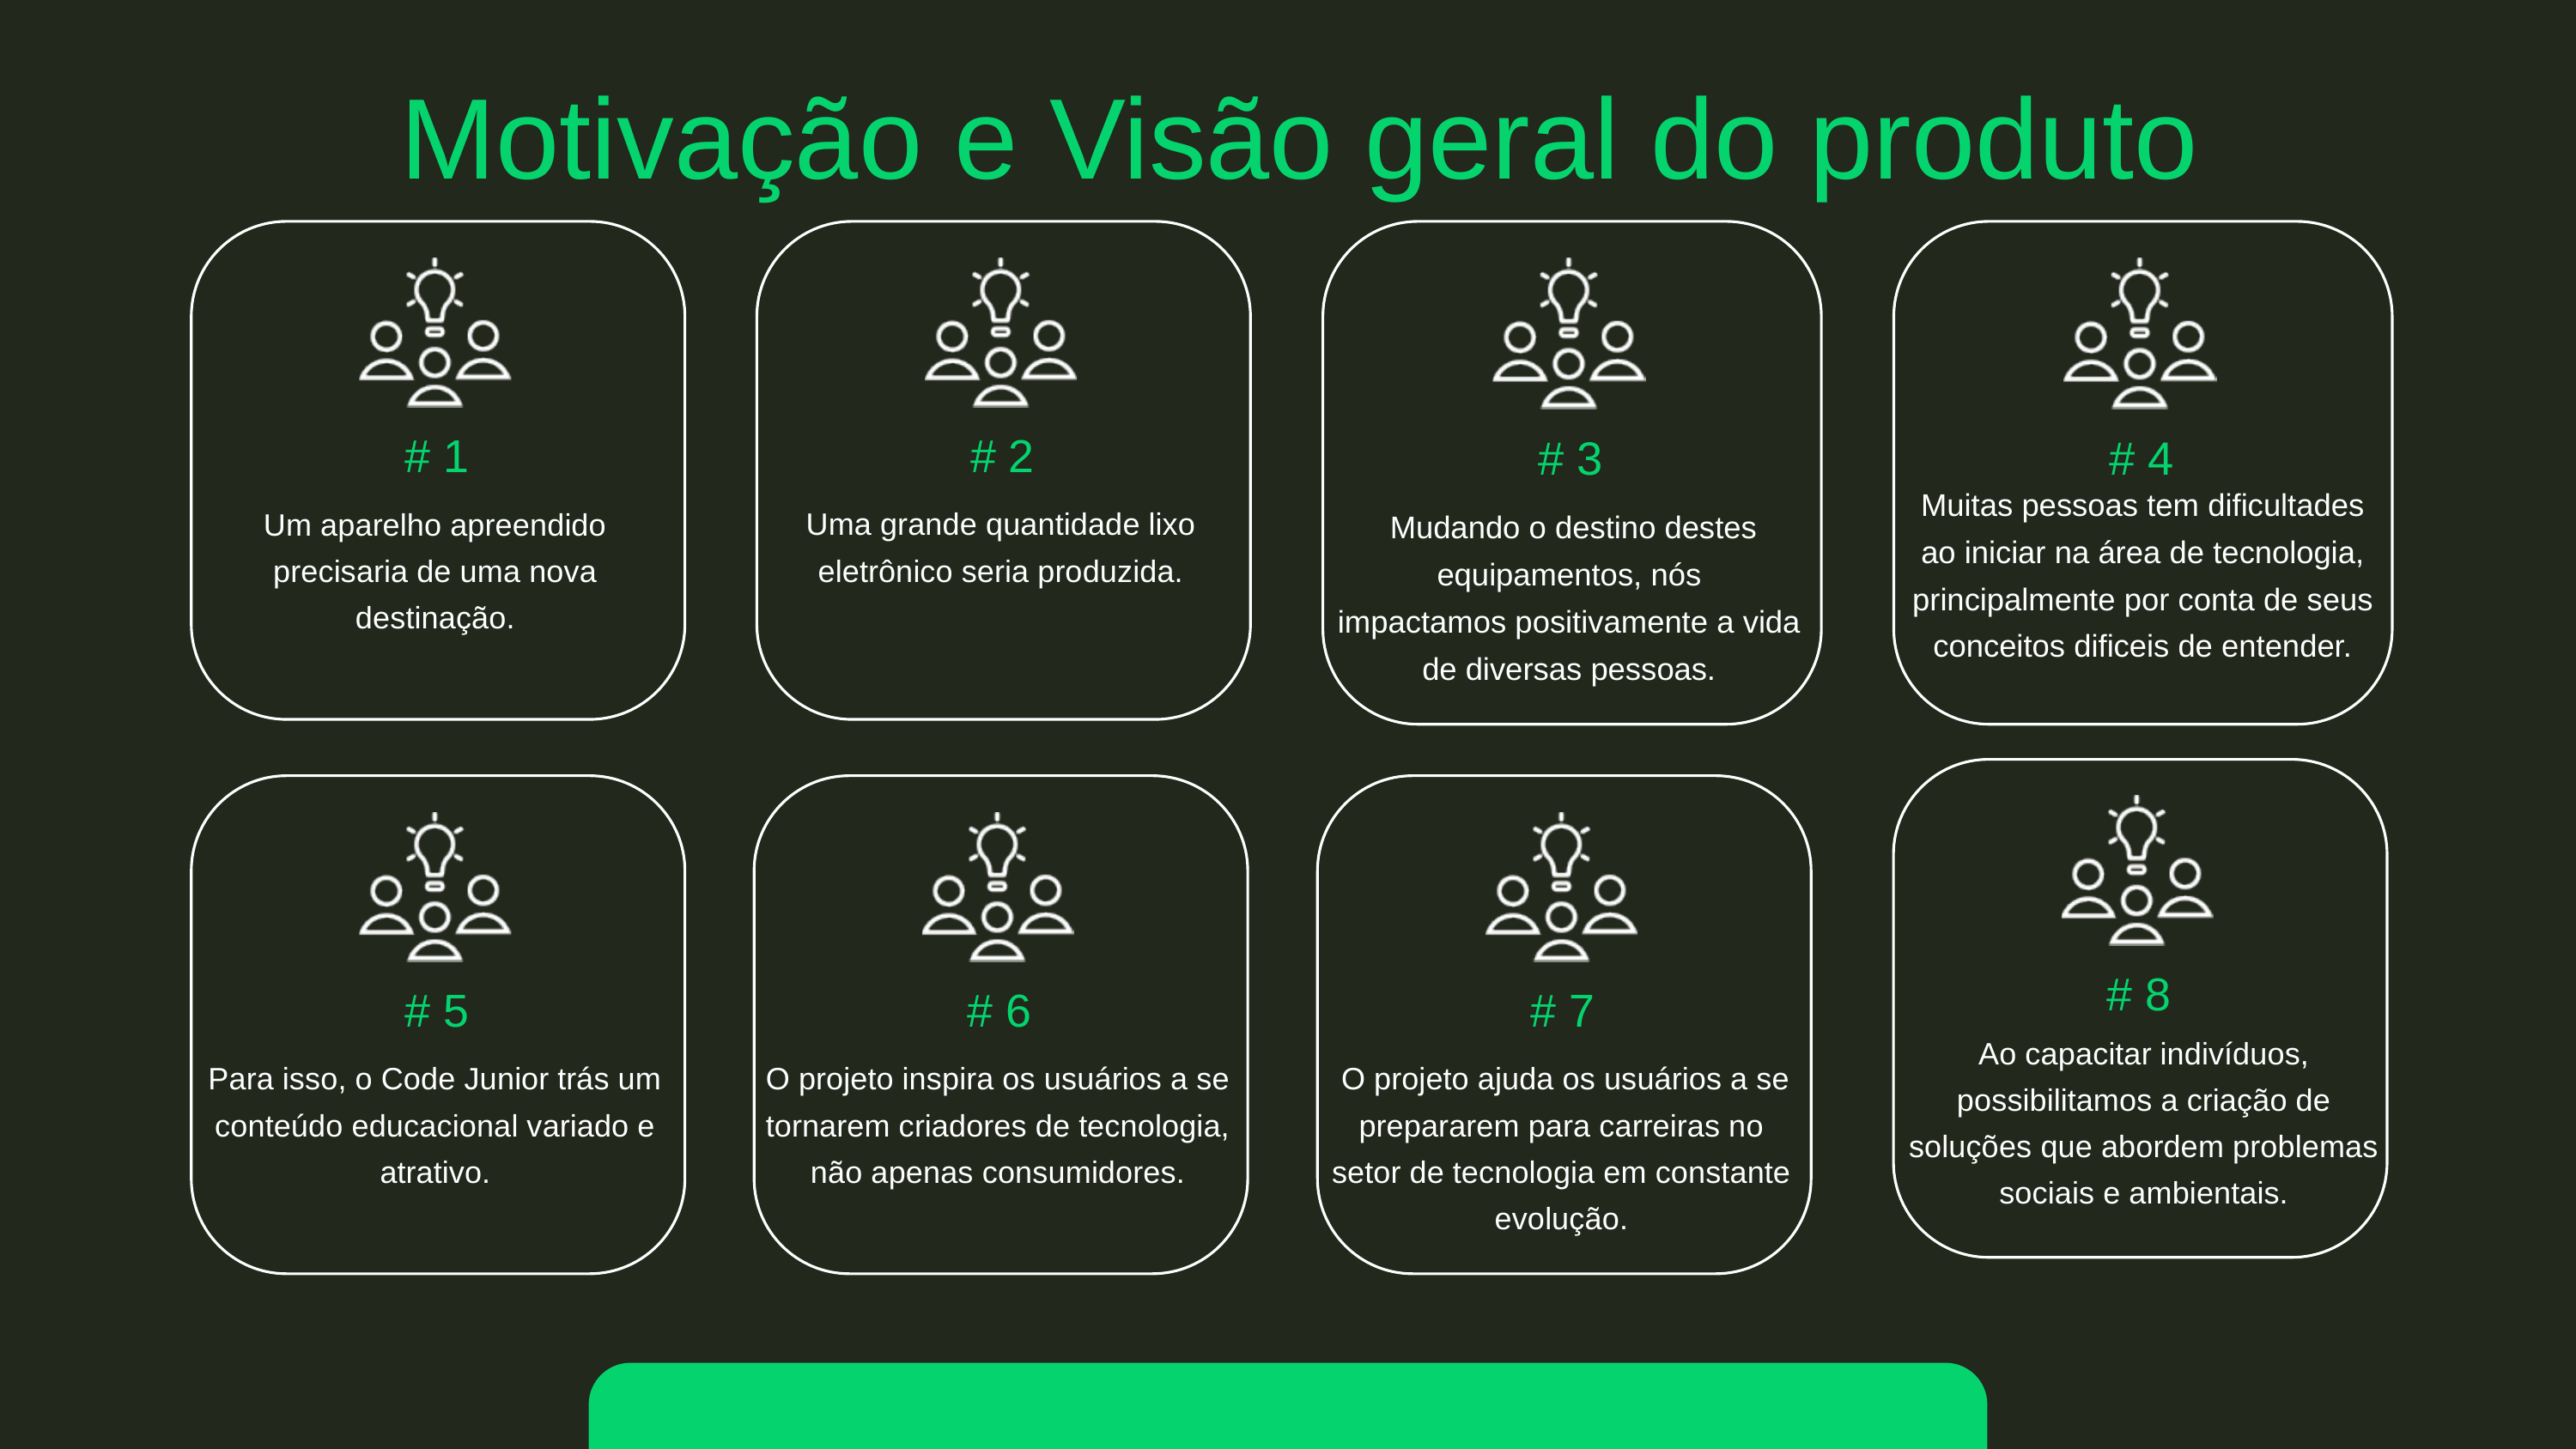

Motivação e Visão geral do produto

# 1
# 2
# 3
# 4
Muitas pessoas tem dificultades ao iniciar na área de tecnologia, principalmente por conta de seus conceitos dificeis de entender.
Um aparelho apreendido precisaria de uma nova destinação.
Uma grande quantidade lixo eletrônico seria produzida.
 Mudando o destino destes equipamentos, nós
impactamos positivamente a vida de diversas pessoas.

# 8
# 5
# 6
# 7
Ao capacitar indivíduos, possibilitamos a criação de soluções que abordem problemas sociais e ambientais.
Para isso, o Code Junior trás um conteúdo educacional variado e atrativo.

O projeto inspira os usuários a se tornarem criadores de tecnologia, não apenas consumidores.
 O projeto ajuda os usuários a se prepararem para carreiras no setor de tecnologia em constante evolução.